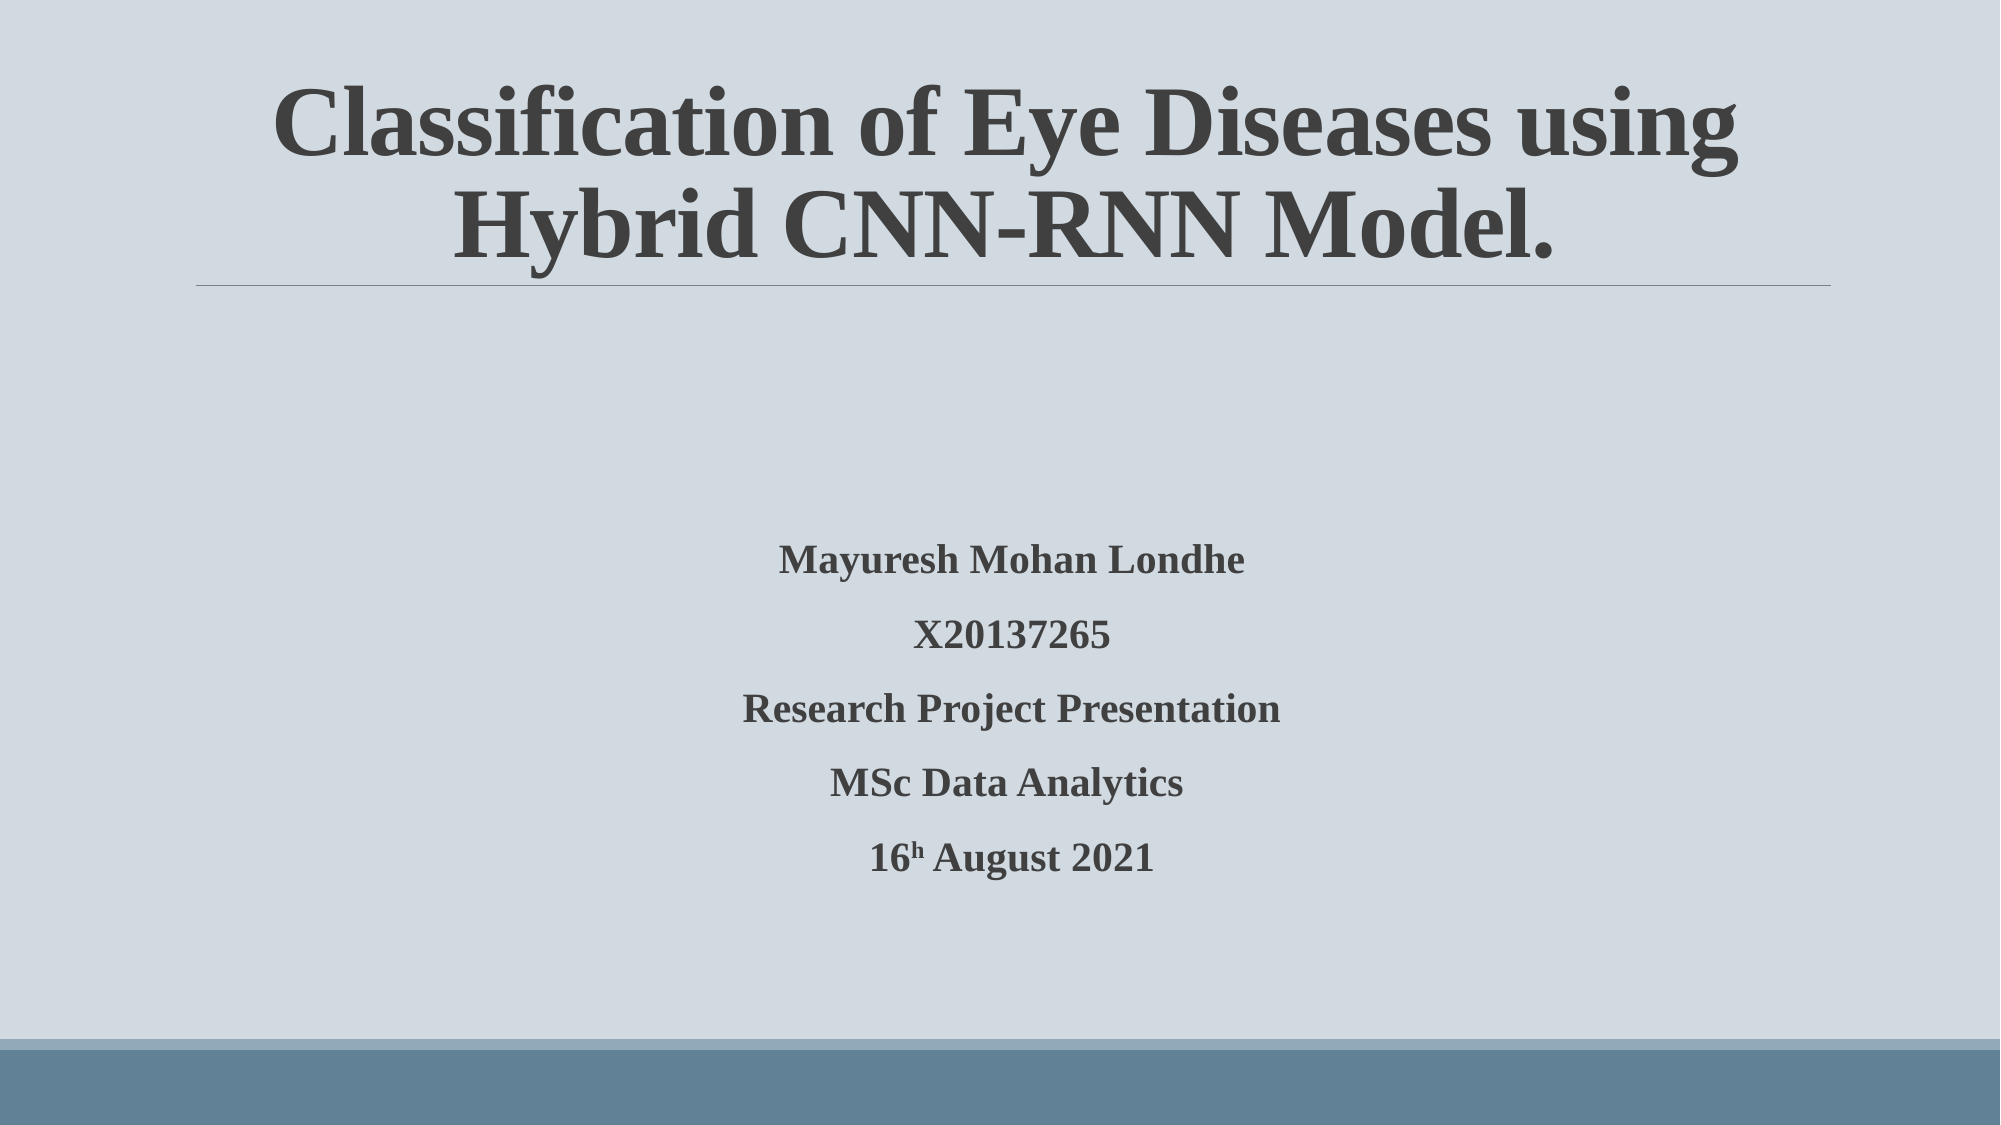

# Classification of Eye Diseases using Hybrid CNN-RNN Model.

Mayuresh Mohan Londhe
X20137265
Research Project Presentation
MSc Data Analytics
16h August 2021